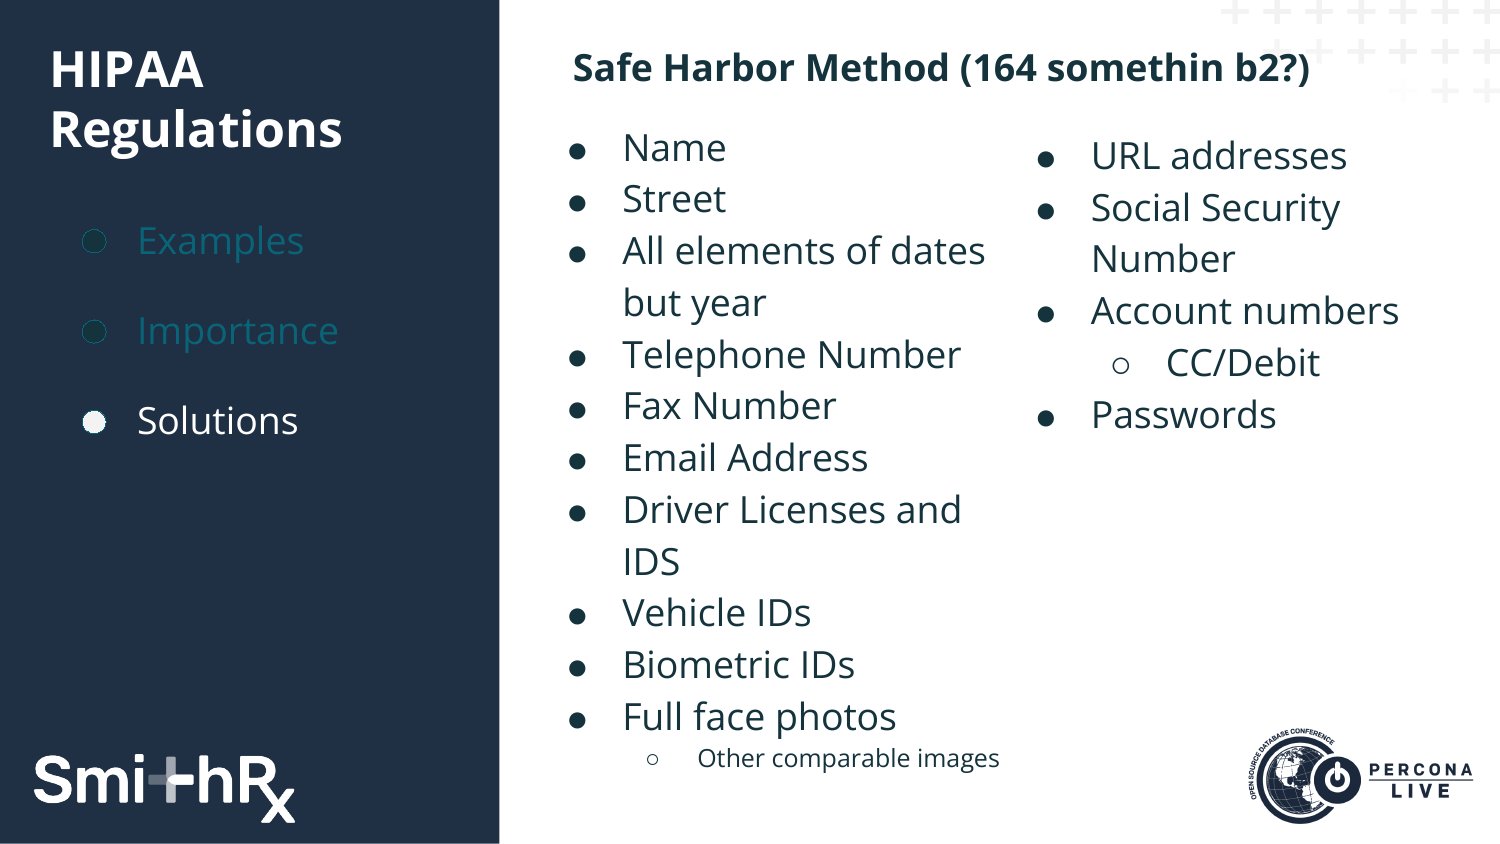

HIPAA
Regulations
Safe Harbor Method (164 somethin b2?)

Name
Street
All elements of dates but year
Telephone Number
Fax Number
Email Address
Driver Licenses and IDS
Vehicle IDs
Biometric IDs
Full face photos
Other comparable images
URL addresses
Social Security Number
Account numbers
CC/Debit
Passwords
Examples

Importance

Solutions